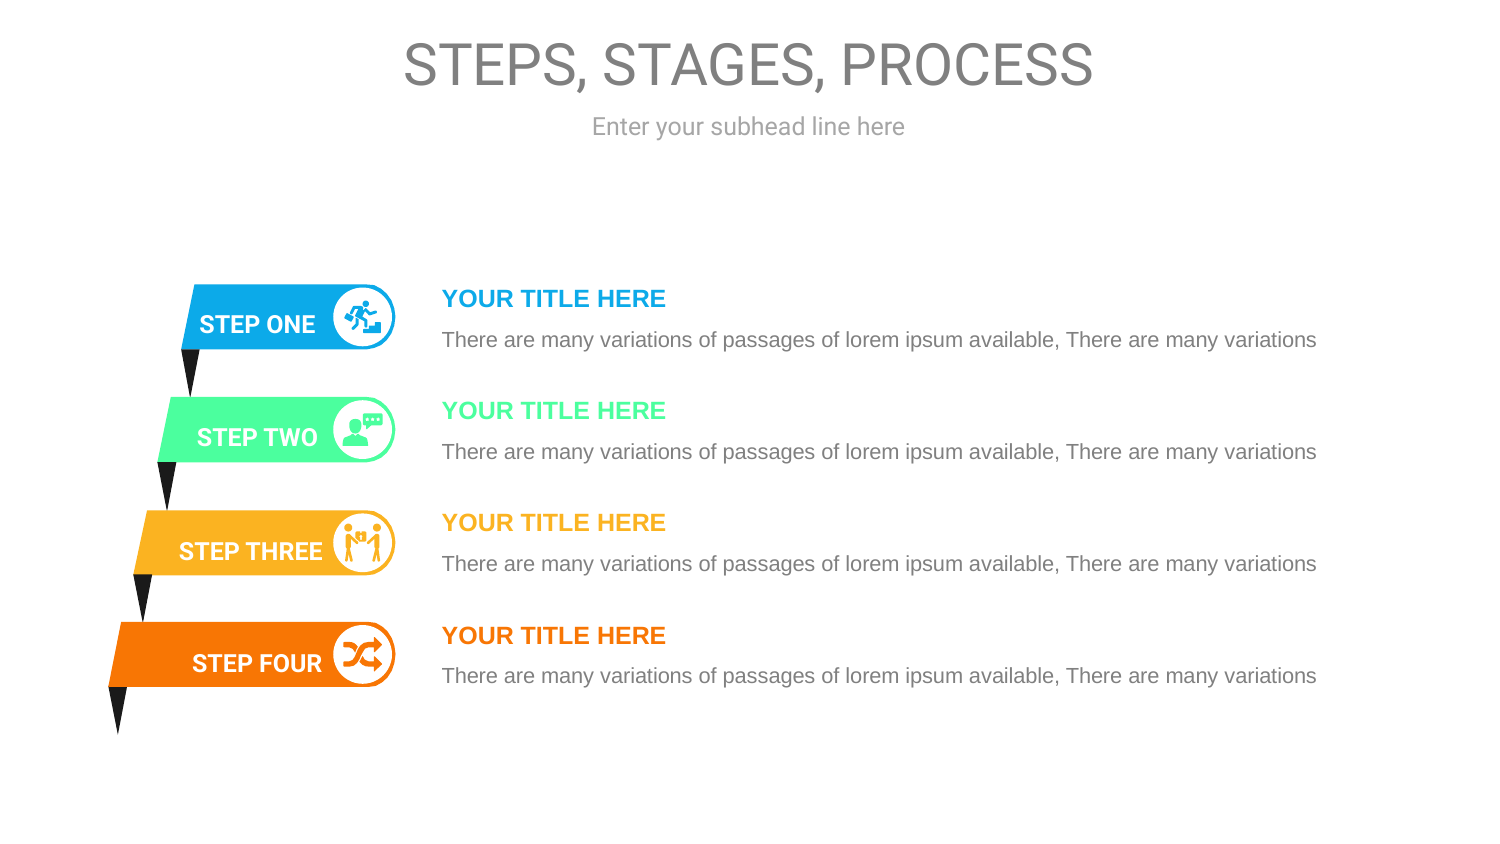

# STEPS, STAGES, PROCESS
Enter your subhead line here
YOUR TITLE HERE
There are many variations of passages of lorem ipsum available, There are many variations

STEP ONE

YOUR TITLE HERE
There are many variations of passages of lorem ipsum available, There are many variations

STEP TWO

YOUR TITLE HERE
There are many variations of passages of lorem ipsum available, There are many variations

STEP THREE

YOUR TITLE HERE
There are many variations of passages of lorem ipsum available, There are many variations

STEP FOUR